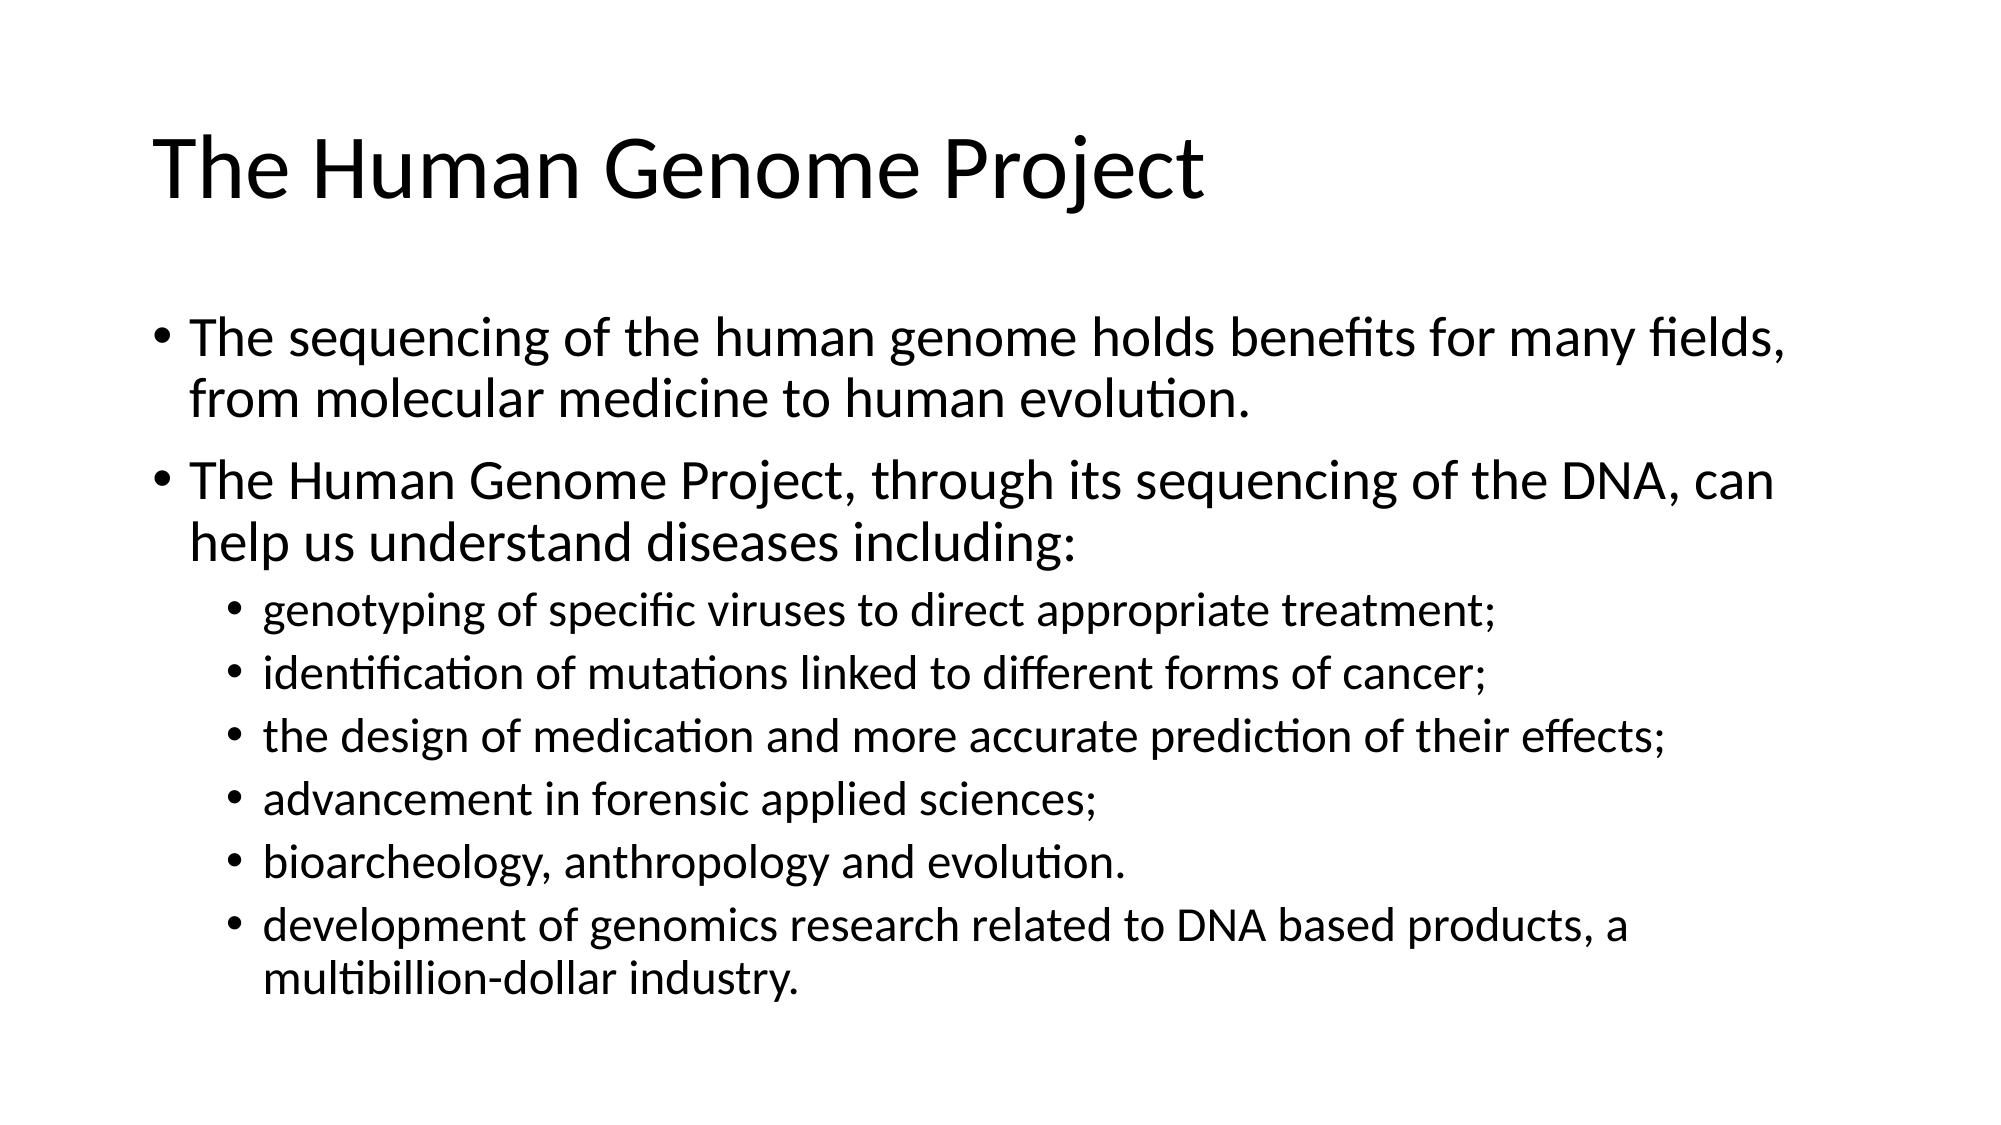

# The Human Genome Project
The sequencing of the human genome holds benefits for many fields, from molecular medicine to human evolution.
The Human Genome Project, through its sequencing of the DNA, can help us understand diseases including:
genotyping of specific viruses to direct appropriate treatment;
identification of mutations linked to different forms of cancer;
the design of medication and more accurate prediction of their effects;
advancement in forensic applied sciences;
bioarcheology, anthropology and evolution.
development of genomics research related to DNA based products, a multibillion-dollar industry.